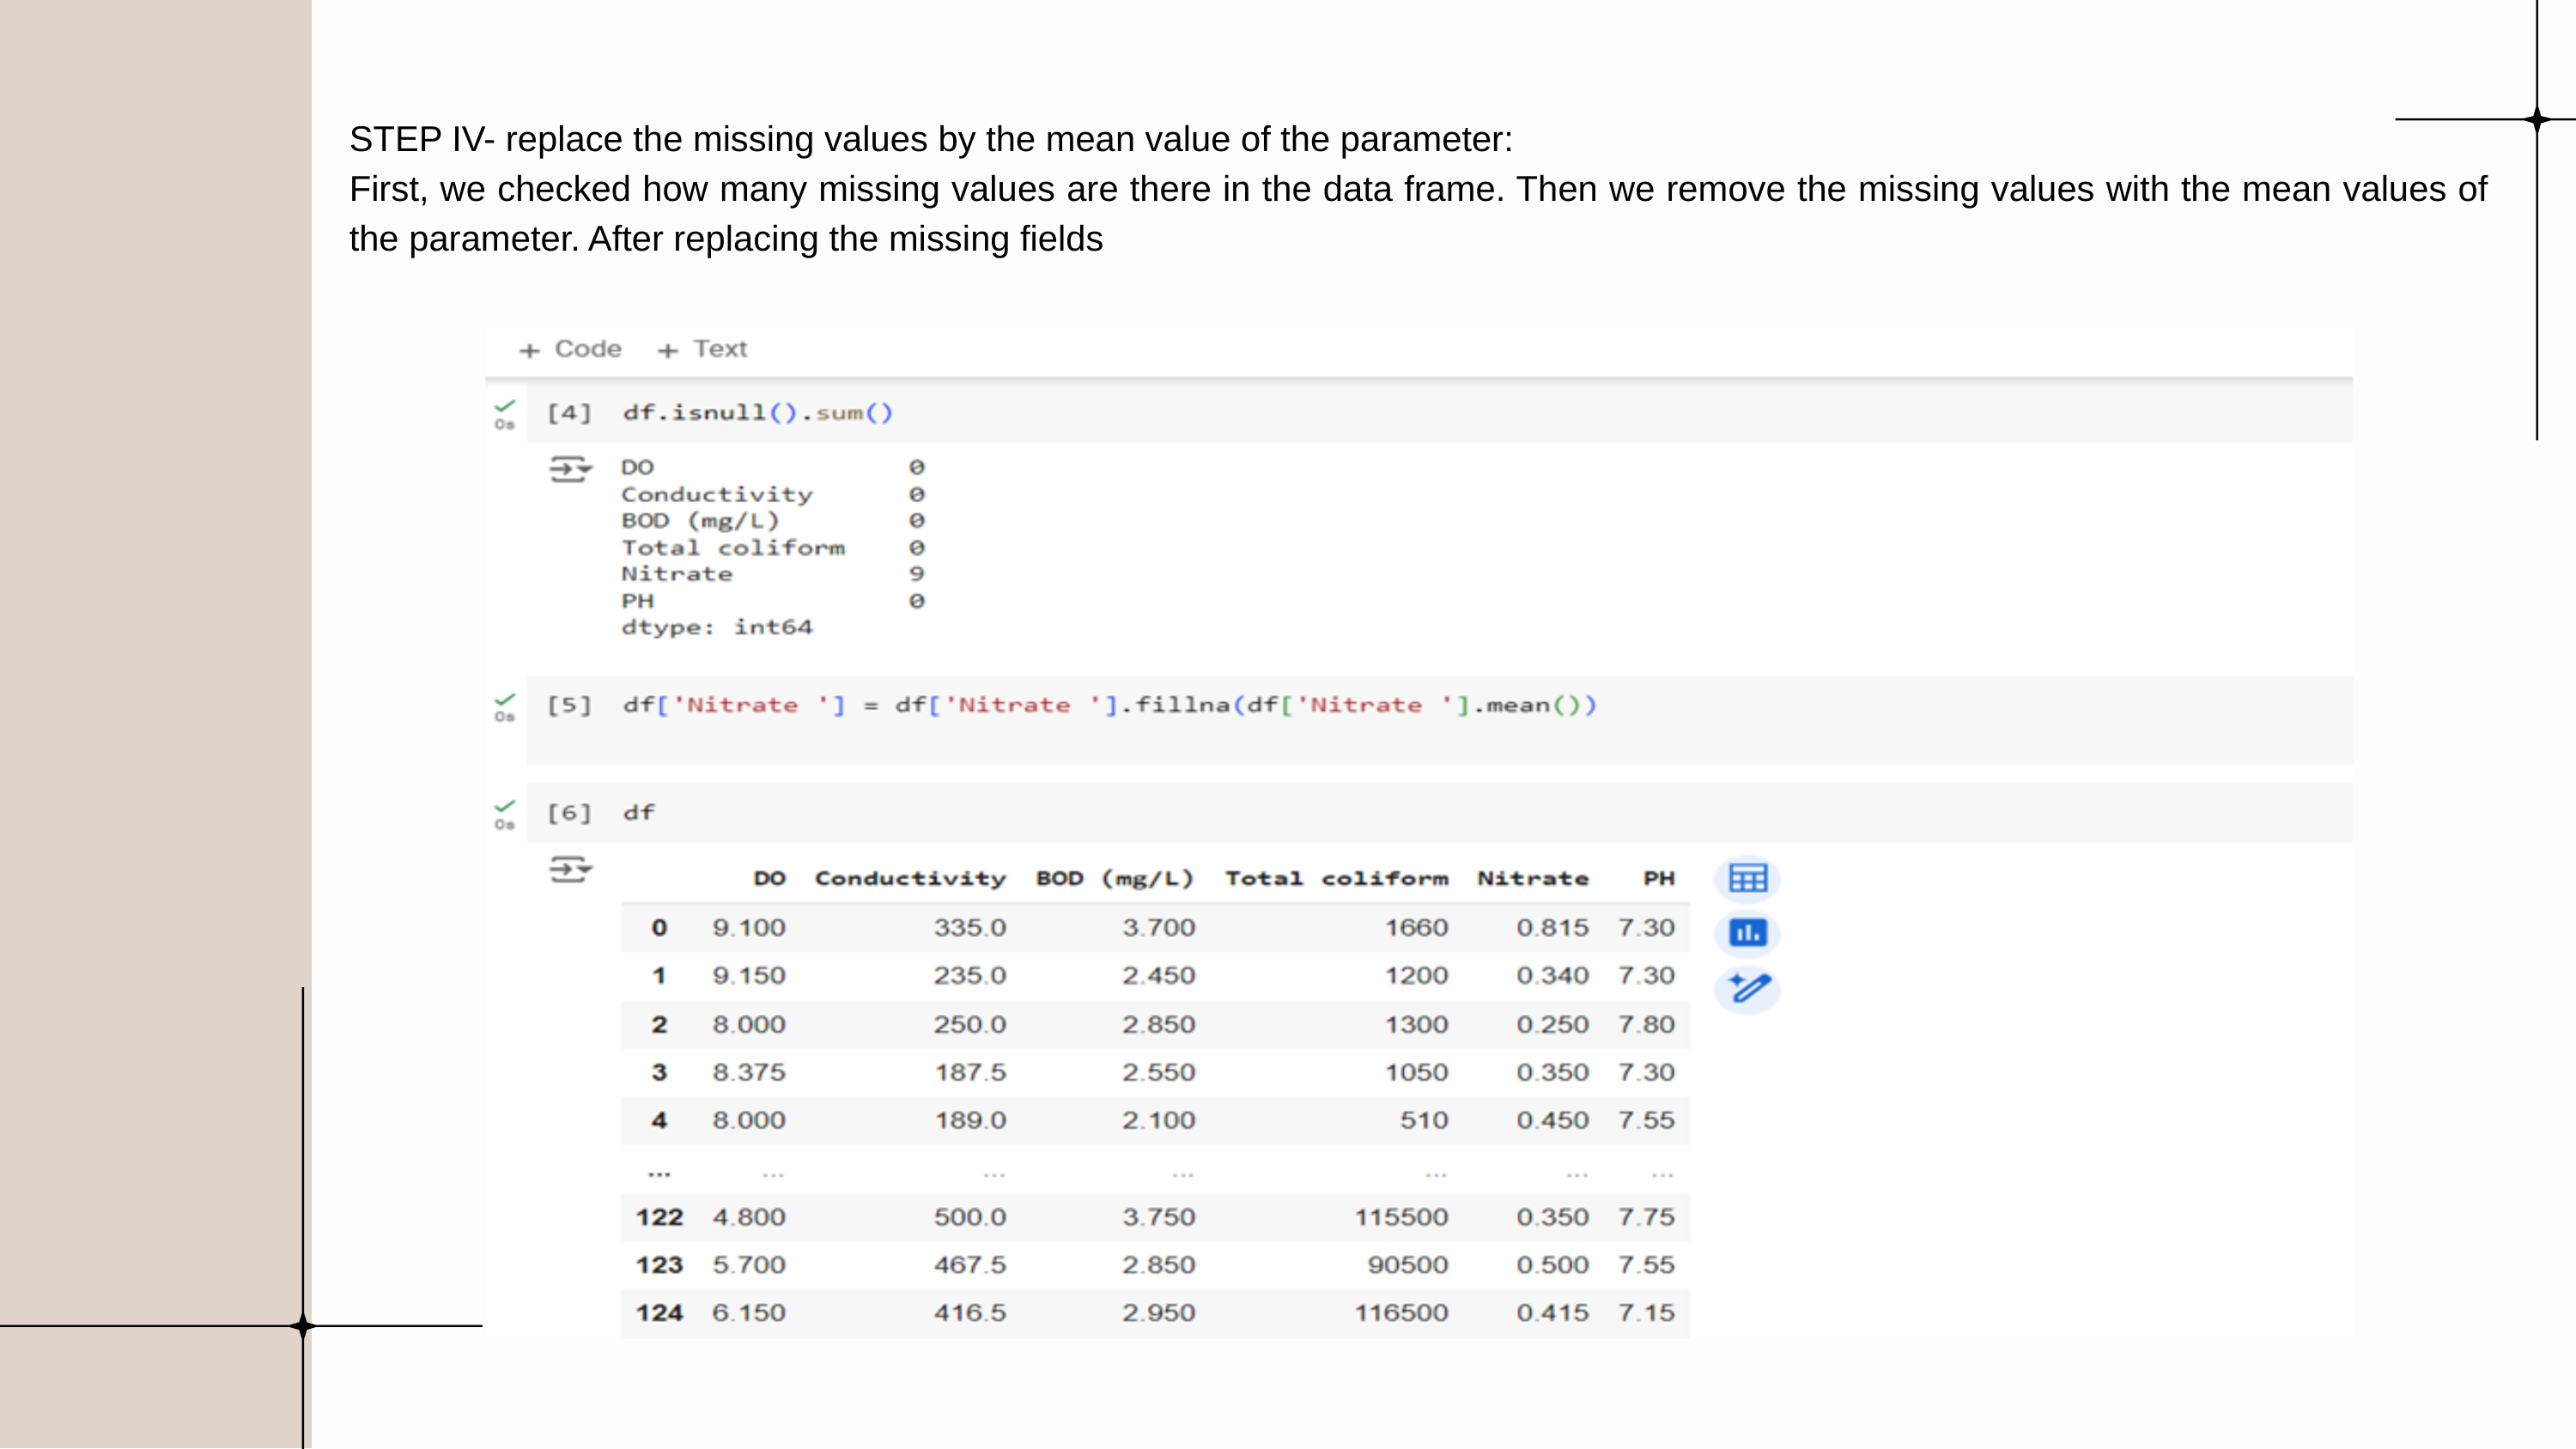

STEP IV- replace the missing values by the mean value of the parameter:
First, we checked how many missing values are there in the data frame. Then we remove the missing values with the mean values of the parameter. After replacing the missing fields